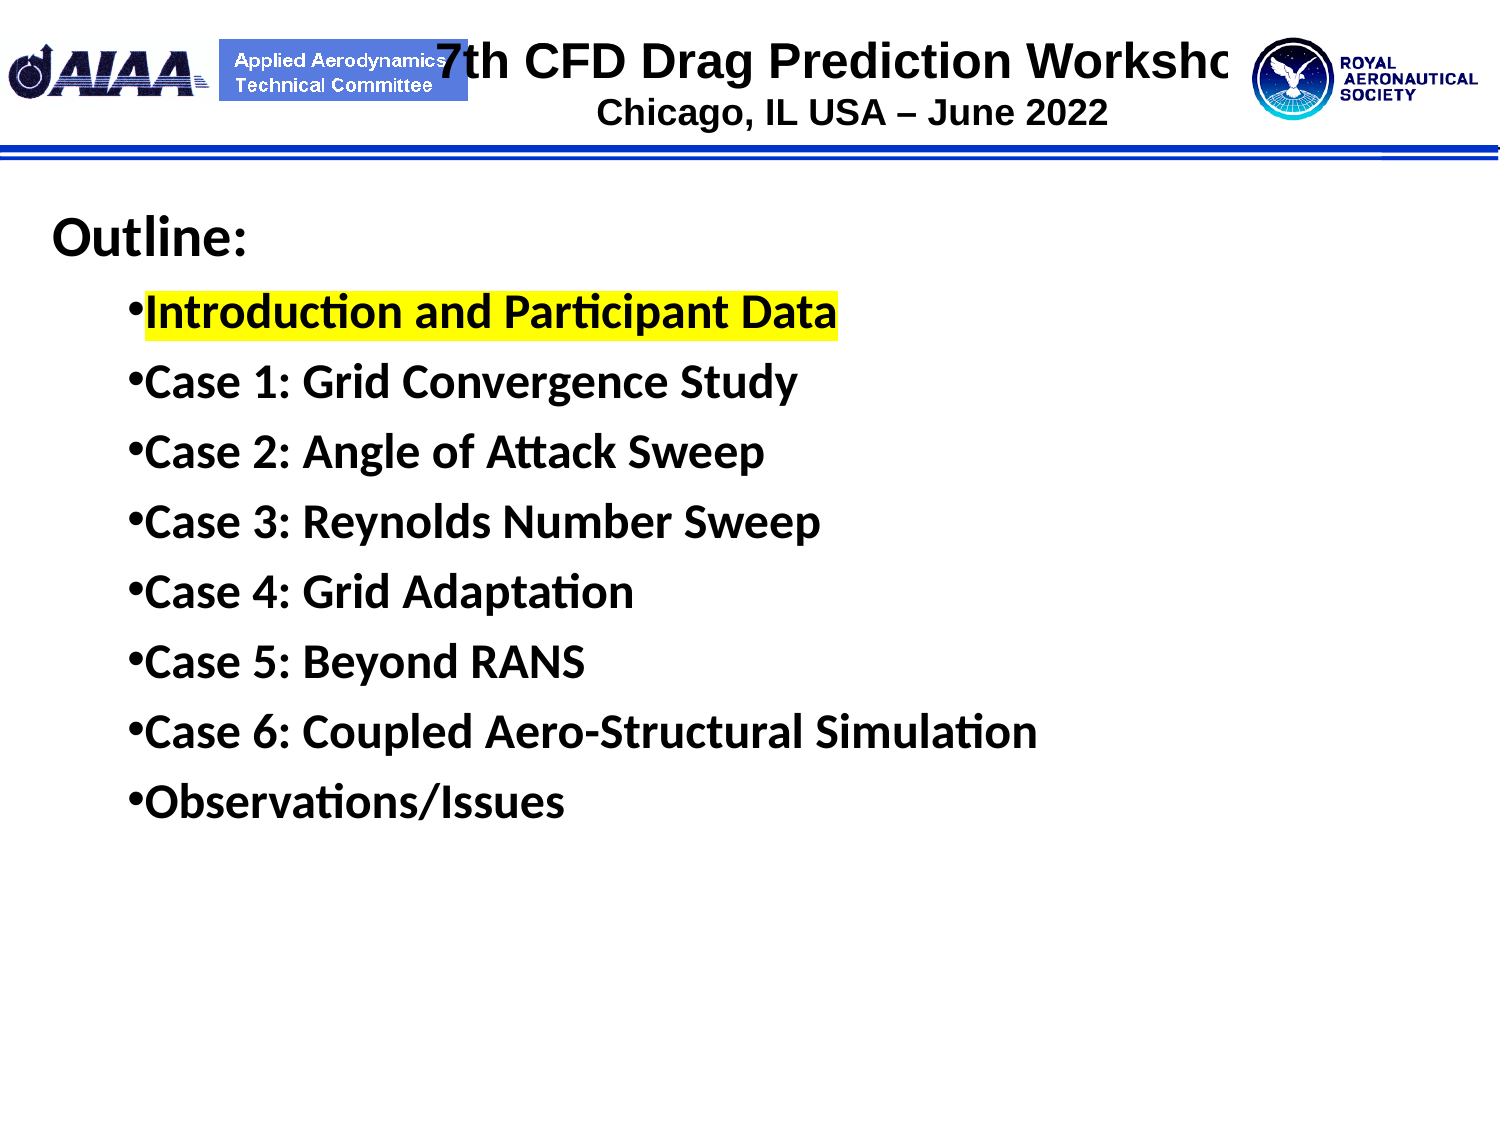

Outline:
Introduction and Participant Data
Case 1: Grid Convergence Study
Case 2: Angle of Attack Sweep
Case 3: Reynolds Number Sweep
Case 4: Grid Adaptation
Case 5: Beyond RANS
Case 6: Coupled Aero-Structural Simulation
Observations/Issues